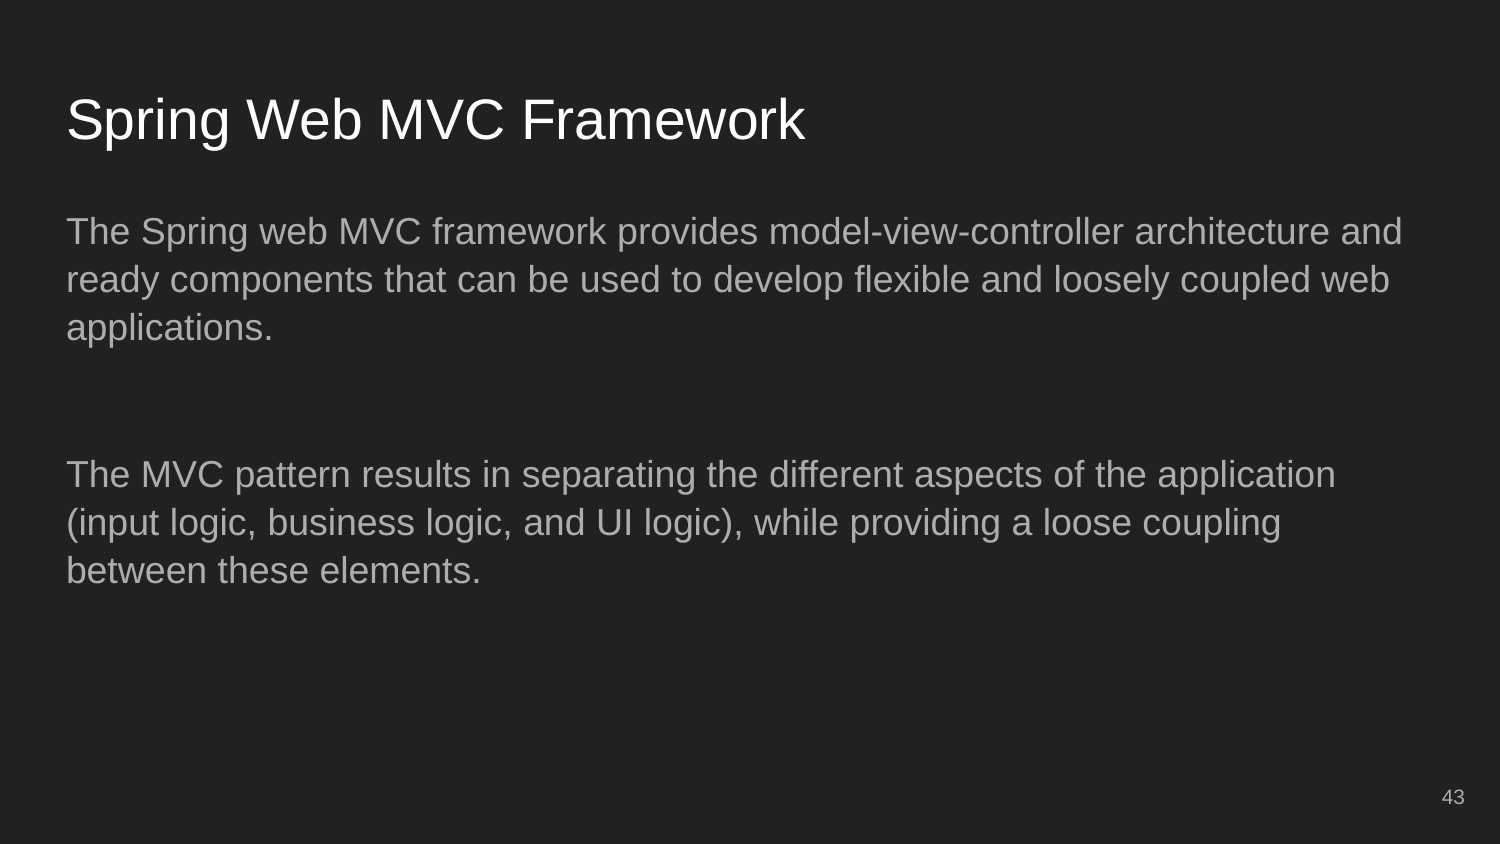

# Spring Web MVC Framework
The Spring web MVC framework provides model-view-controller architecture and ready components that can be used to develop flexible and loosely coupled web applications.

The MVC pattern results in separating the different aspects of the application (input logic, business logic, and UI logic), while providing a loose coupling between these elements.
43